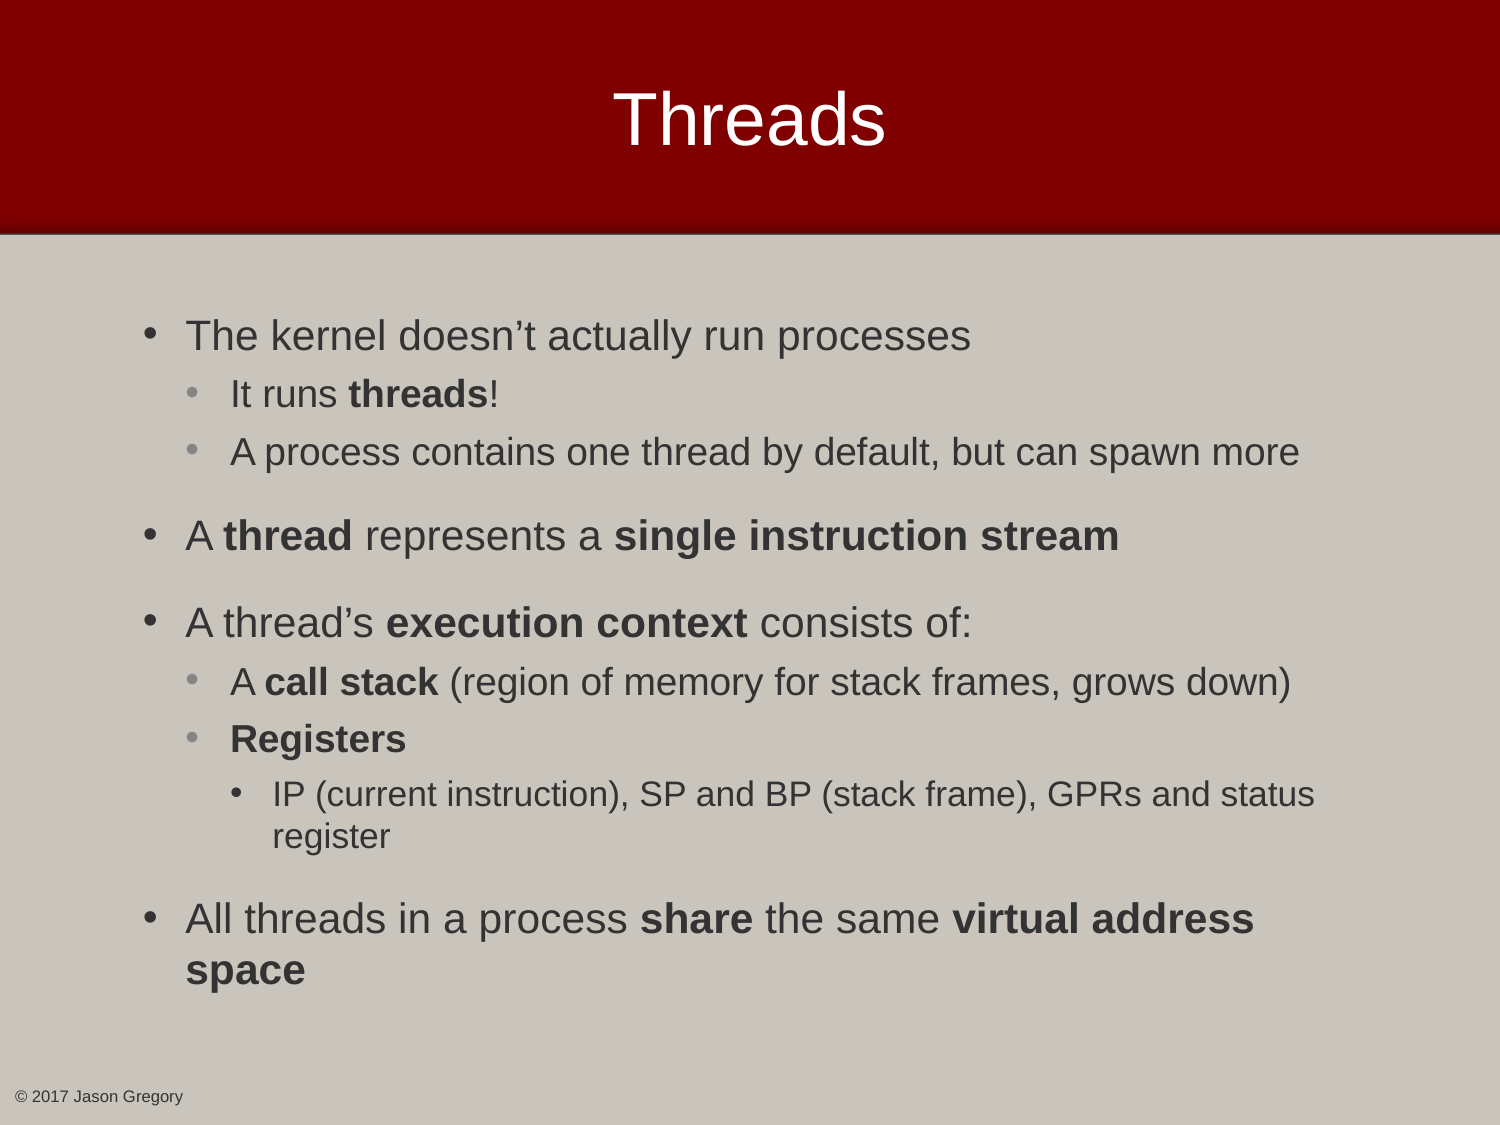

# Threads
The kernel doesn’t actually run processes
It runs threads!
A process contains one thread by default, but can spawn more
A thread represents a single instruction stream
A thread’s execution context consists of:
A call stack (region of memory for stack frames, grows down)
Registers
IP (current instruction), SP and BP (stack frame), GPRs and status register
All threads in a process share the same virtual address space
© 2017 Jason Gregory